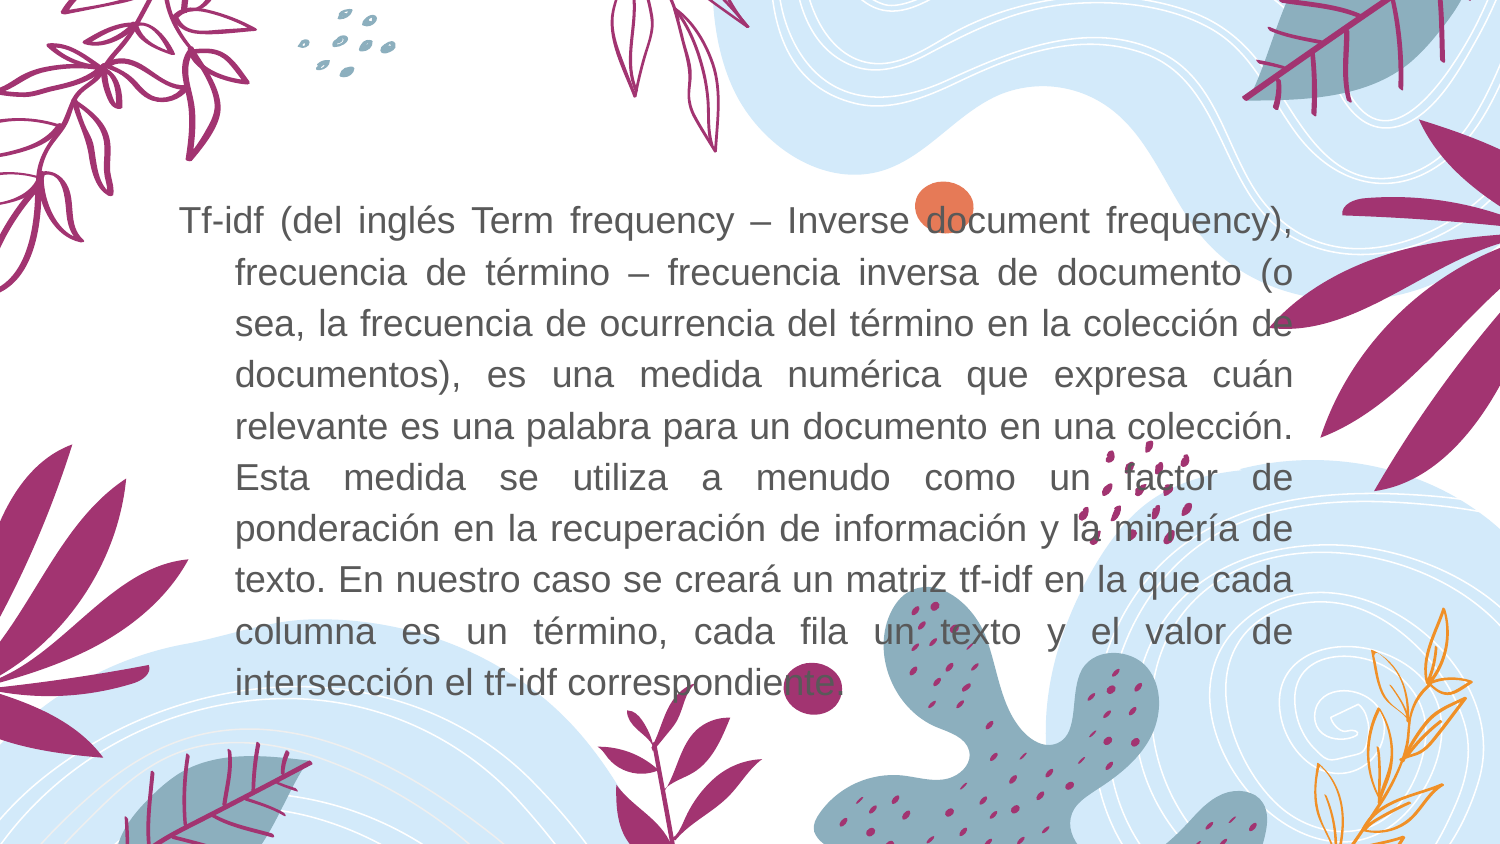

Tf-idf (del inglés Term frequency – Inverse document frequency), frecuencia de término – frecuencia inversa de documento (o sea, la frecuencia de ocurrencia del término en la colección de documentos), es una medida numérica que expresa cuán relevante es una palabra para un documento en una colección. Esta medida se utiliza a menudo como un factor de ponderación en la recuperación de información y la minería de texto. En nuestro caso se creará un matriz tf-idf en la que cada columna es un término, cada fila un texto y el valor de intersección el tf-idf correspondiente.